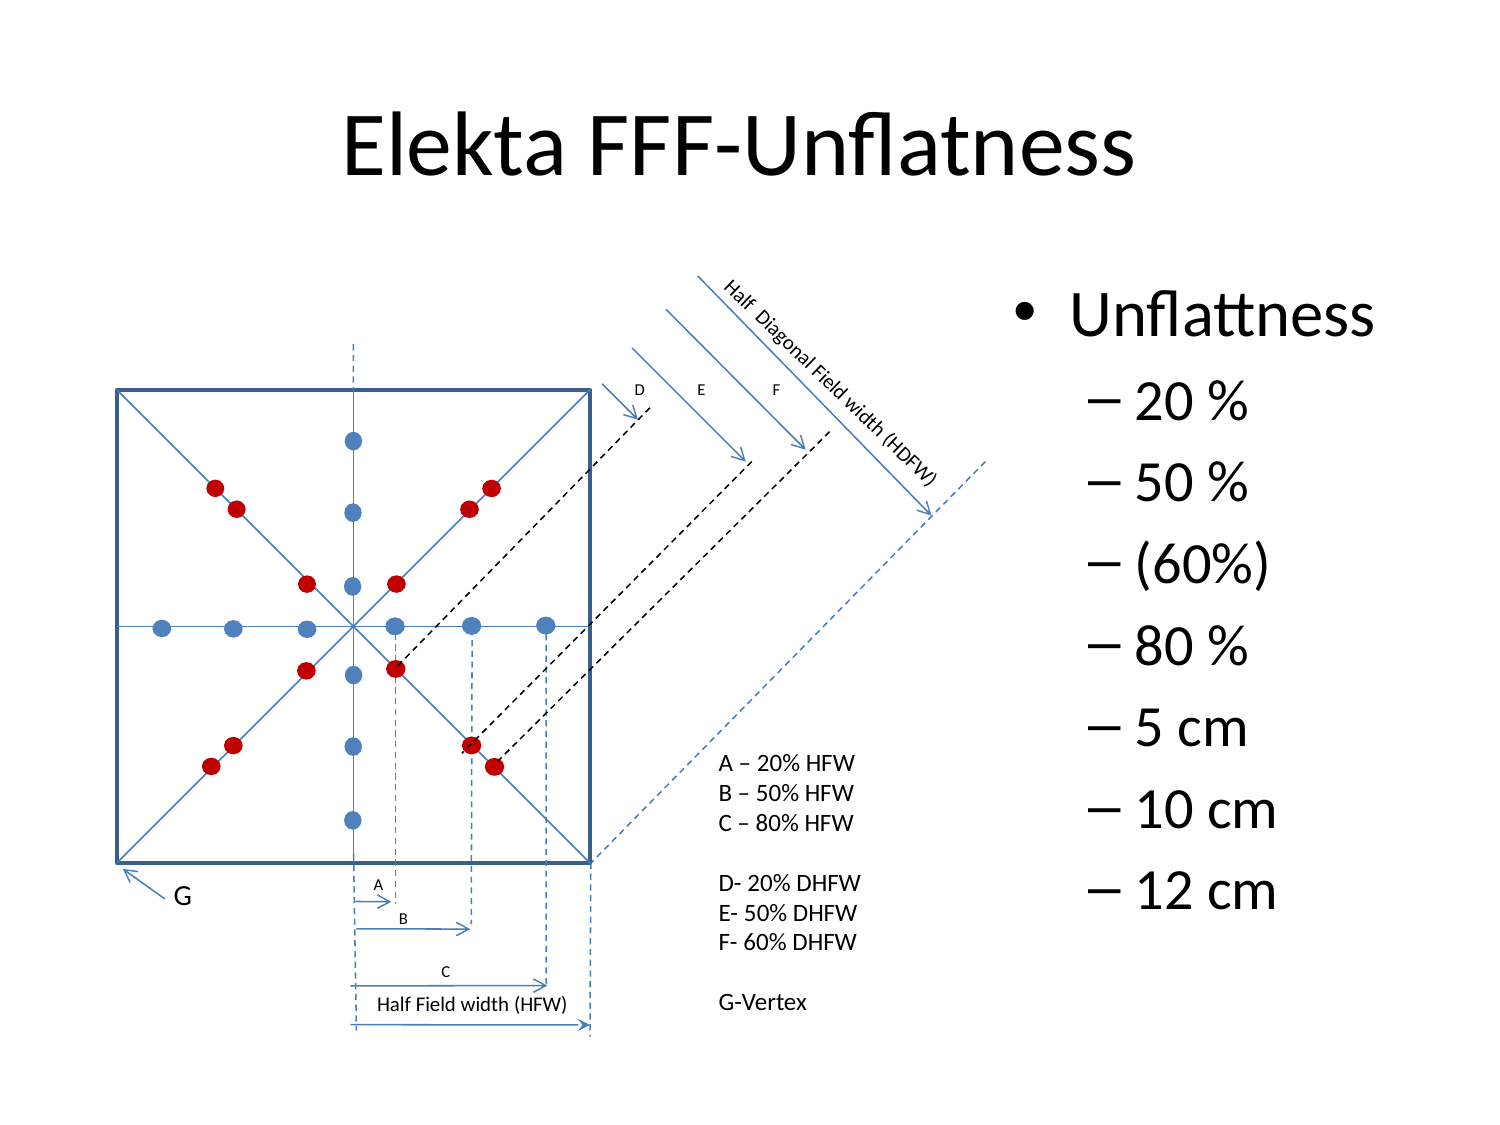

# Elekta FFF-Unflatness
Unflattness
20 %
50 %
(60%)
80 %
5 cm
10 cm
12 cm
D              E                  F

A – 20% HFW
B – 50% HFW
C – 80% HFW

D- 20% DHFW
E- 50% DHFW
F- 60% DHFW

G-Vertex

A
G
B
C
Half Field width (HFW)
Half  Diagonal Field width (HDFW)